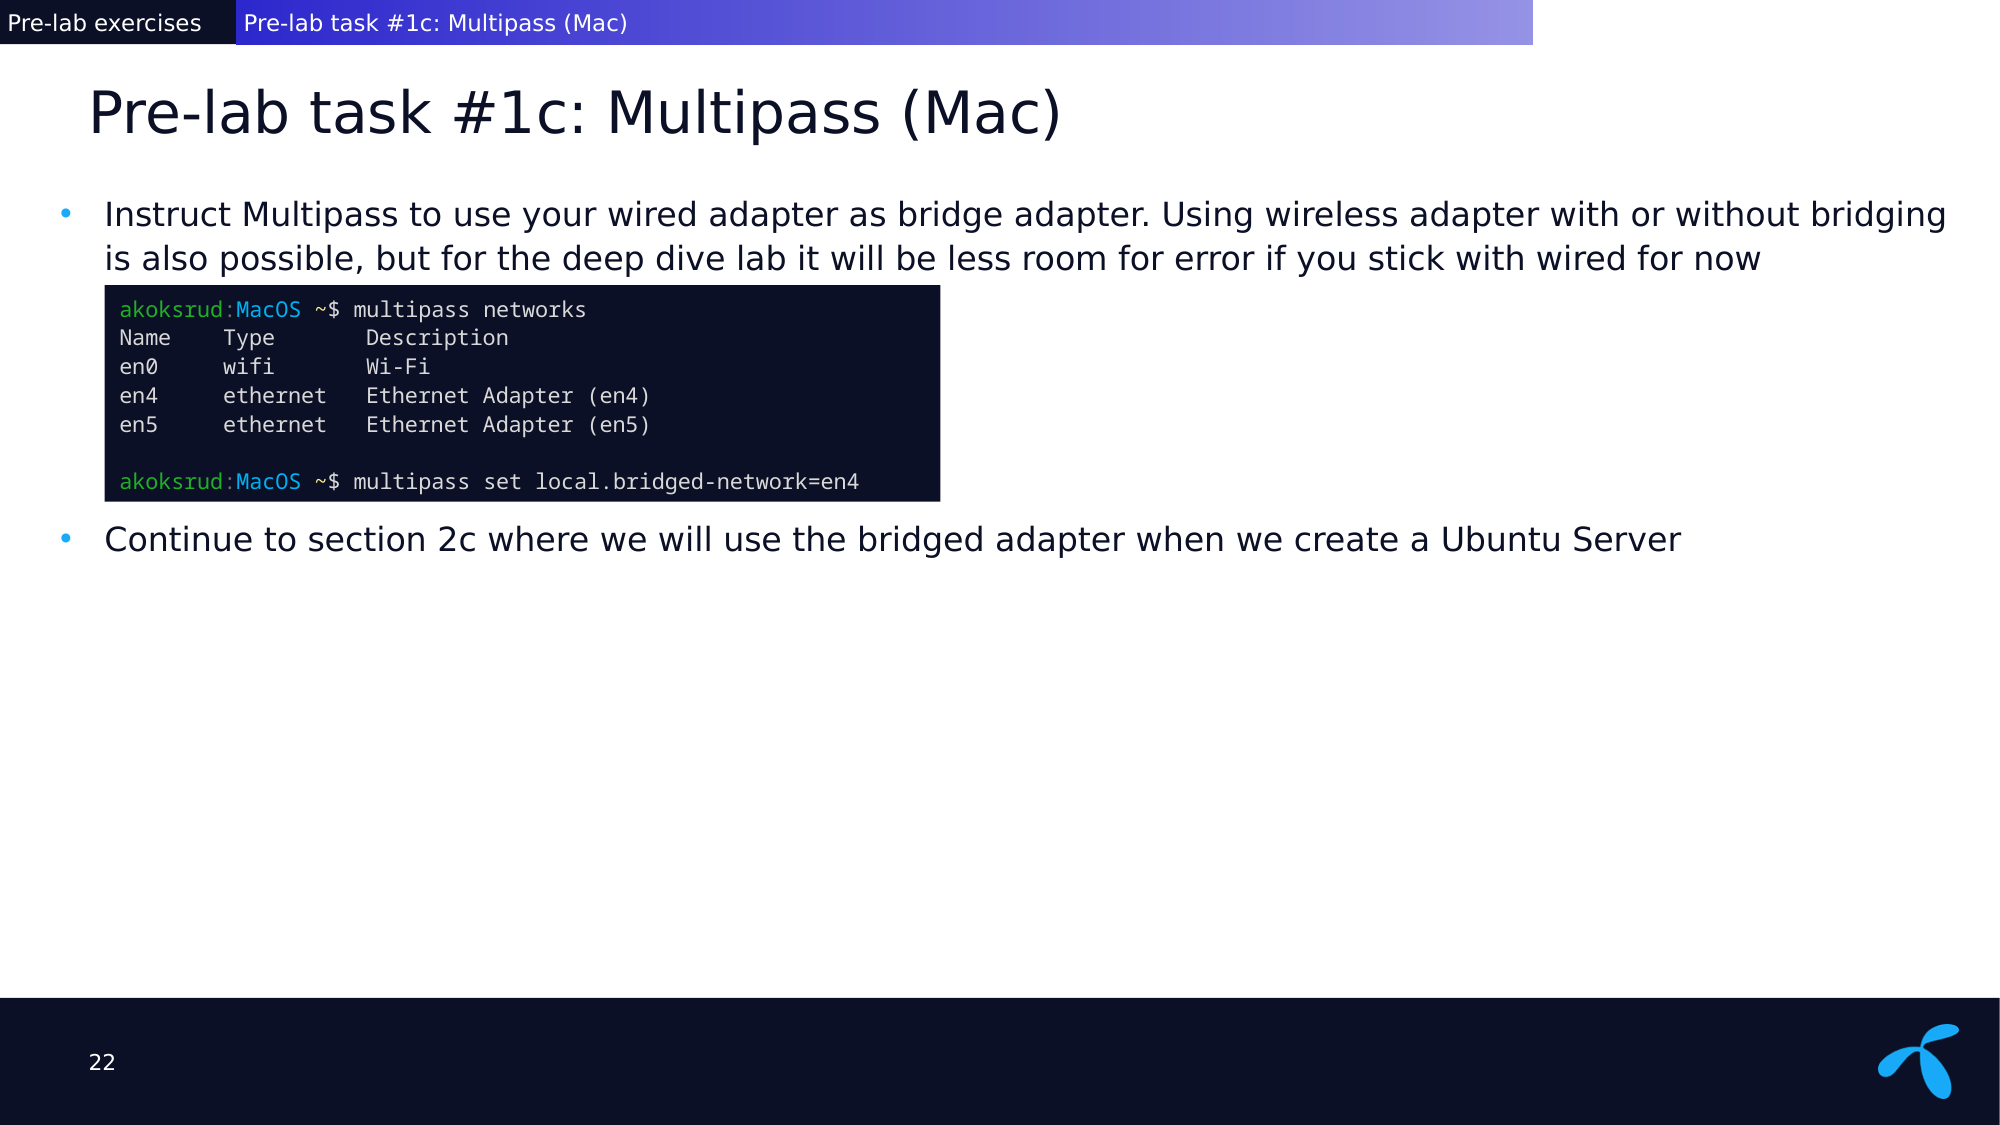

Pre-lab exercises
 Pre-lab task #1c: Multipass (Mac)
# Pre-lab task #1c: Multipass (Mac)
Instruct Multipass to use your wired adapter as bridge adapter. Using wireless adapter with or without bridging is also possible, but for the deep dive lab it will be less room for error if you stick with wired for now

Continue to section 2c where we will use the bridged adapter when we create a Ubuntu Server
akoksrud:MacOS ~$ multipass networks
Name    Type       Description
en0     wifi       Wi-Fi
en4     ethernet   Ethernet Adapter (en4)
en5     ethernet   Ethernet Adapter (en5)

akoksrud:MacOS ~$ multipass set local.bridged-network=en4
22